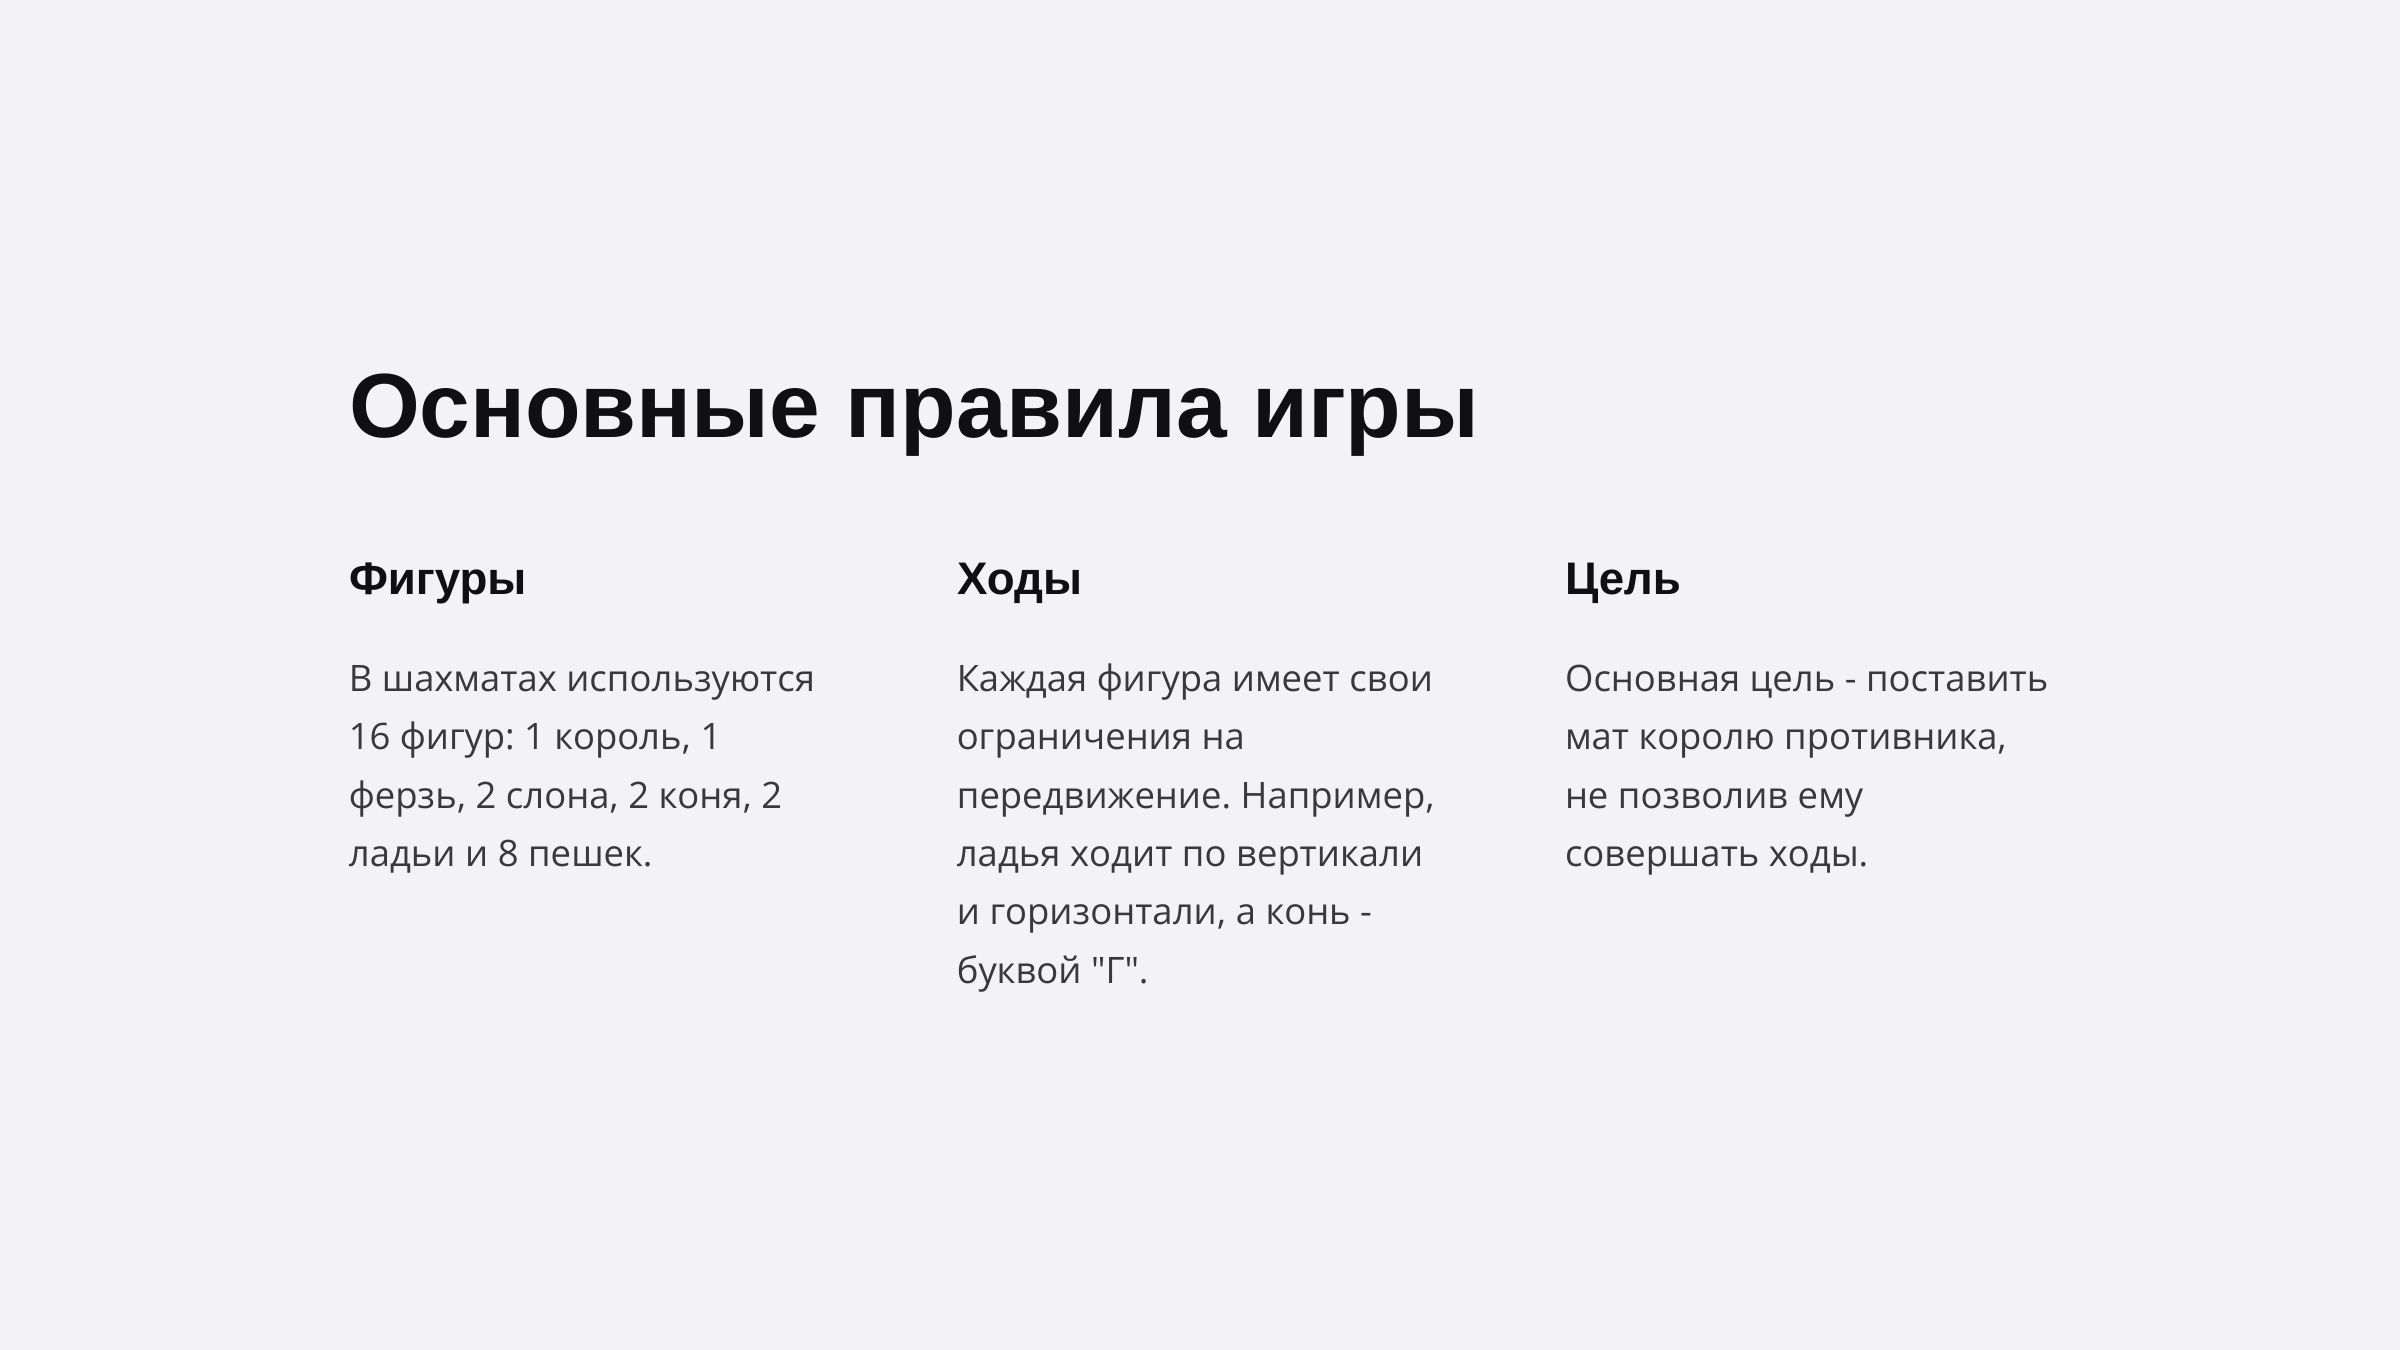

Основные правила игры
Фигуры
Ходы
Цель
В шахматах используются 16 фигур: 1 король, 1 ферзь, 2 слона, 2 коня, 2 ладьи и 8 пешек.
Каждая фигура имеет свои ограничения на передвижение. Например, ладья ходит по вертикали и горизонтали, а конь - буквой "Г".
Основная цель - поставить мат королю противника, не позволив ему совершать ходы.